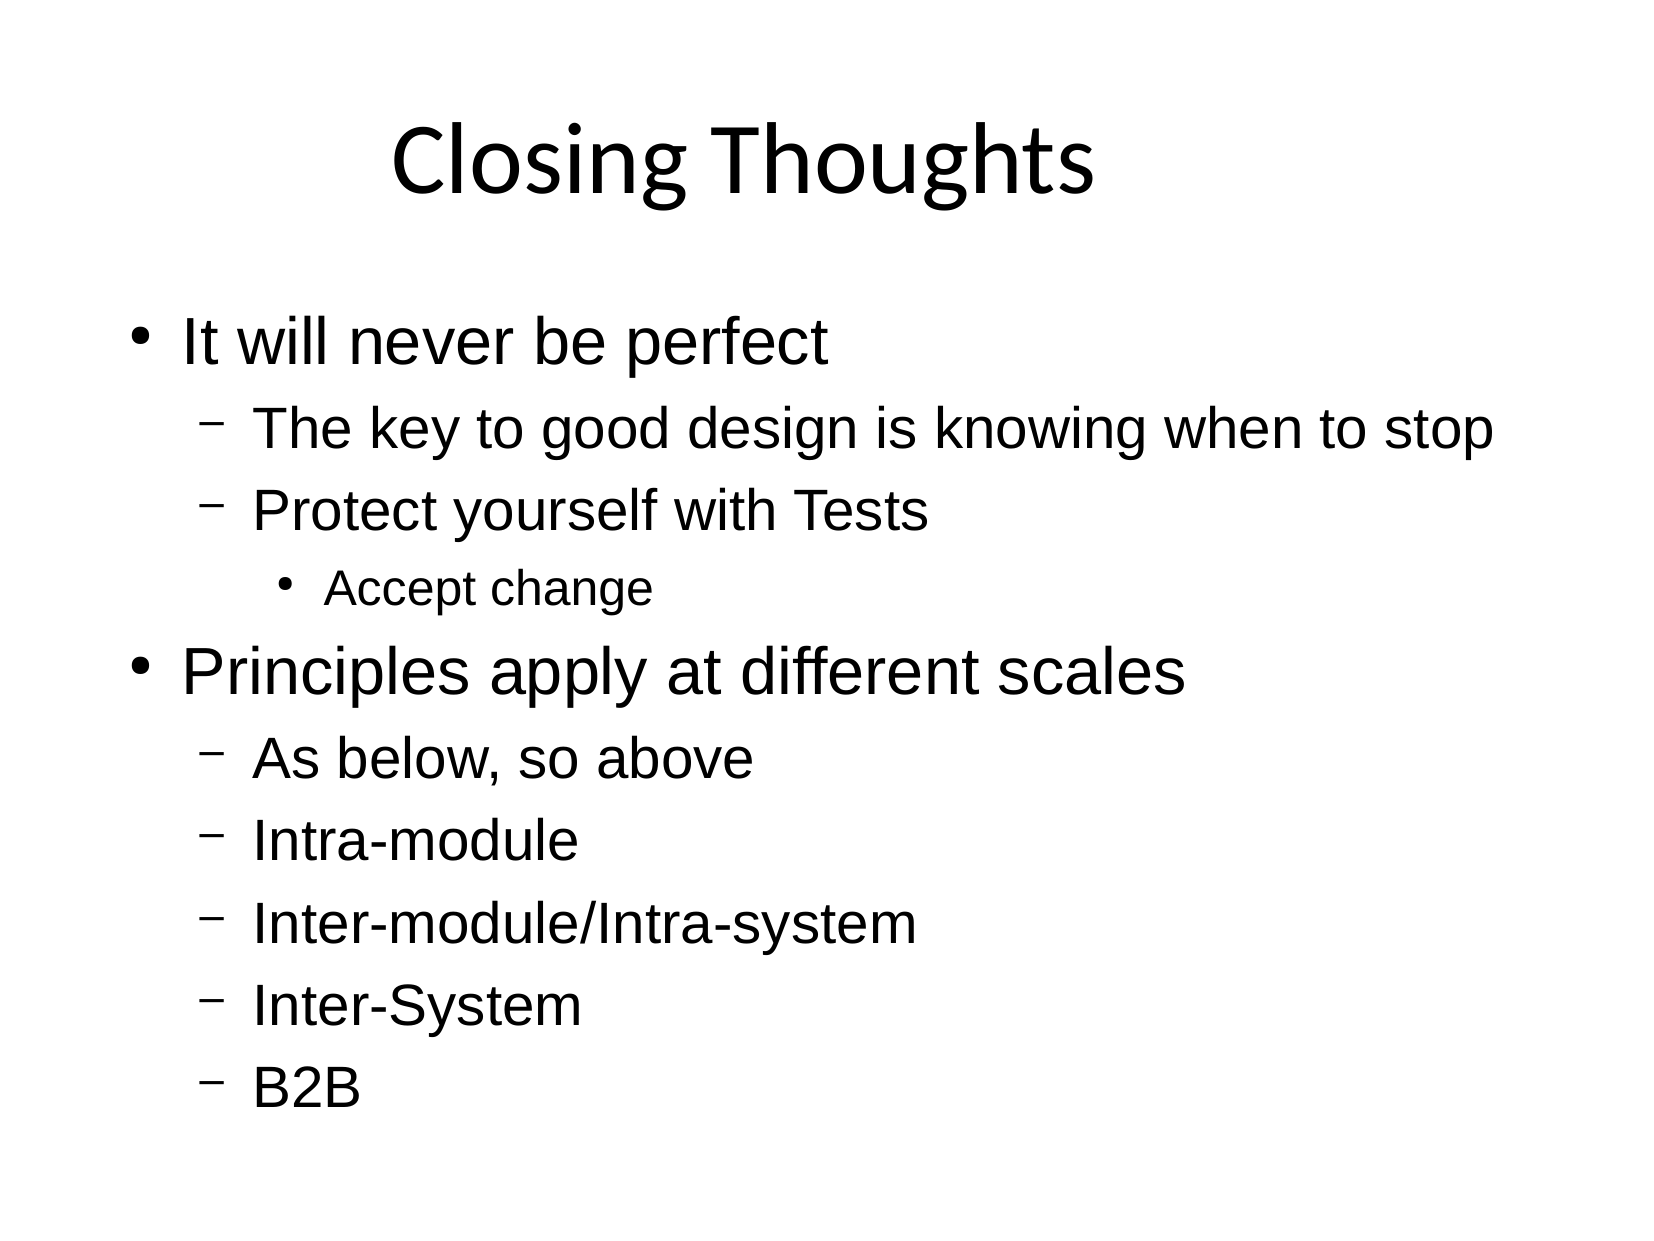

Closing Thoughts
It will never be perfect
The key to good design is knowing when to stop
Protect yourself with Tests
Accept change
Principles apply at different scales
As below, so above
Intra-module
Inter-module/Intra-system
Inter-System
B2B